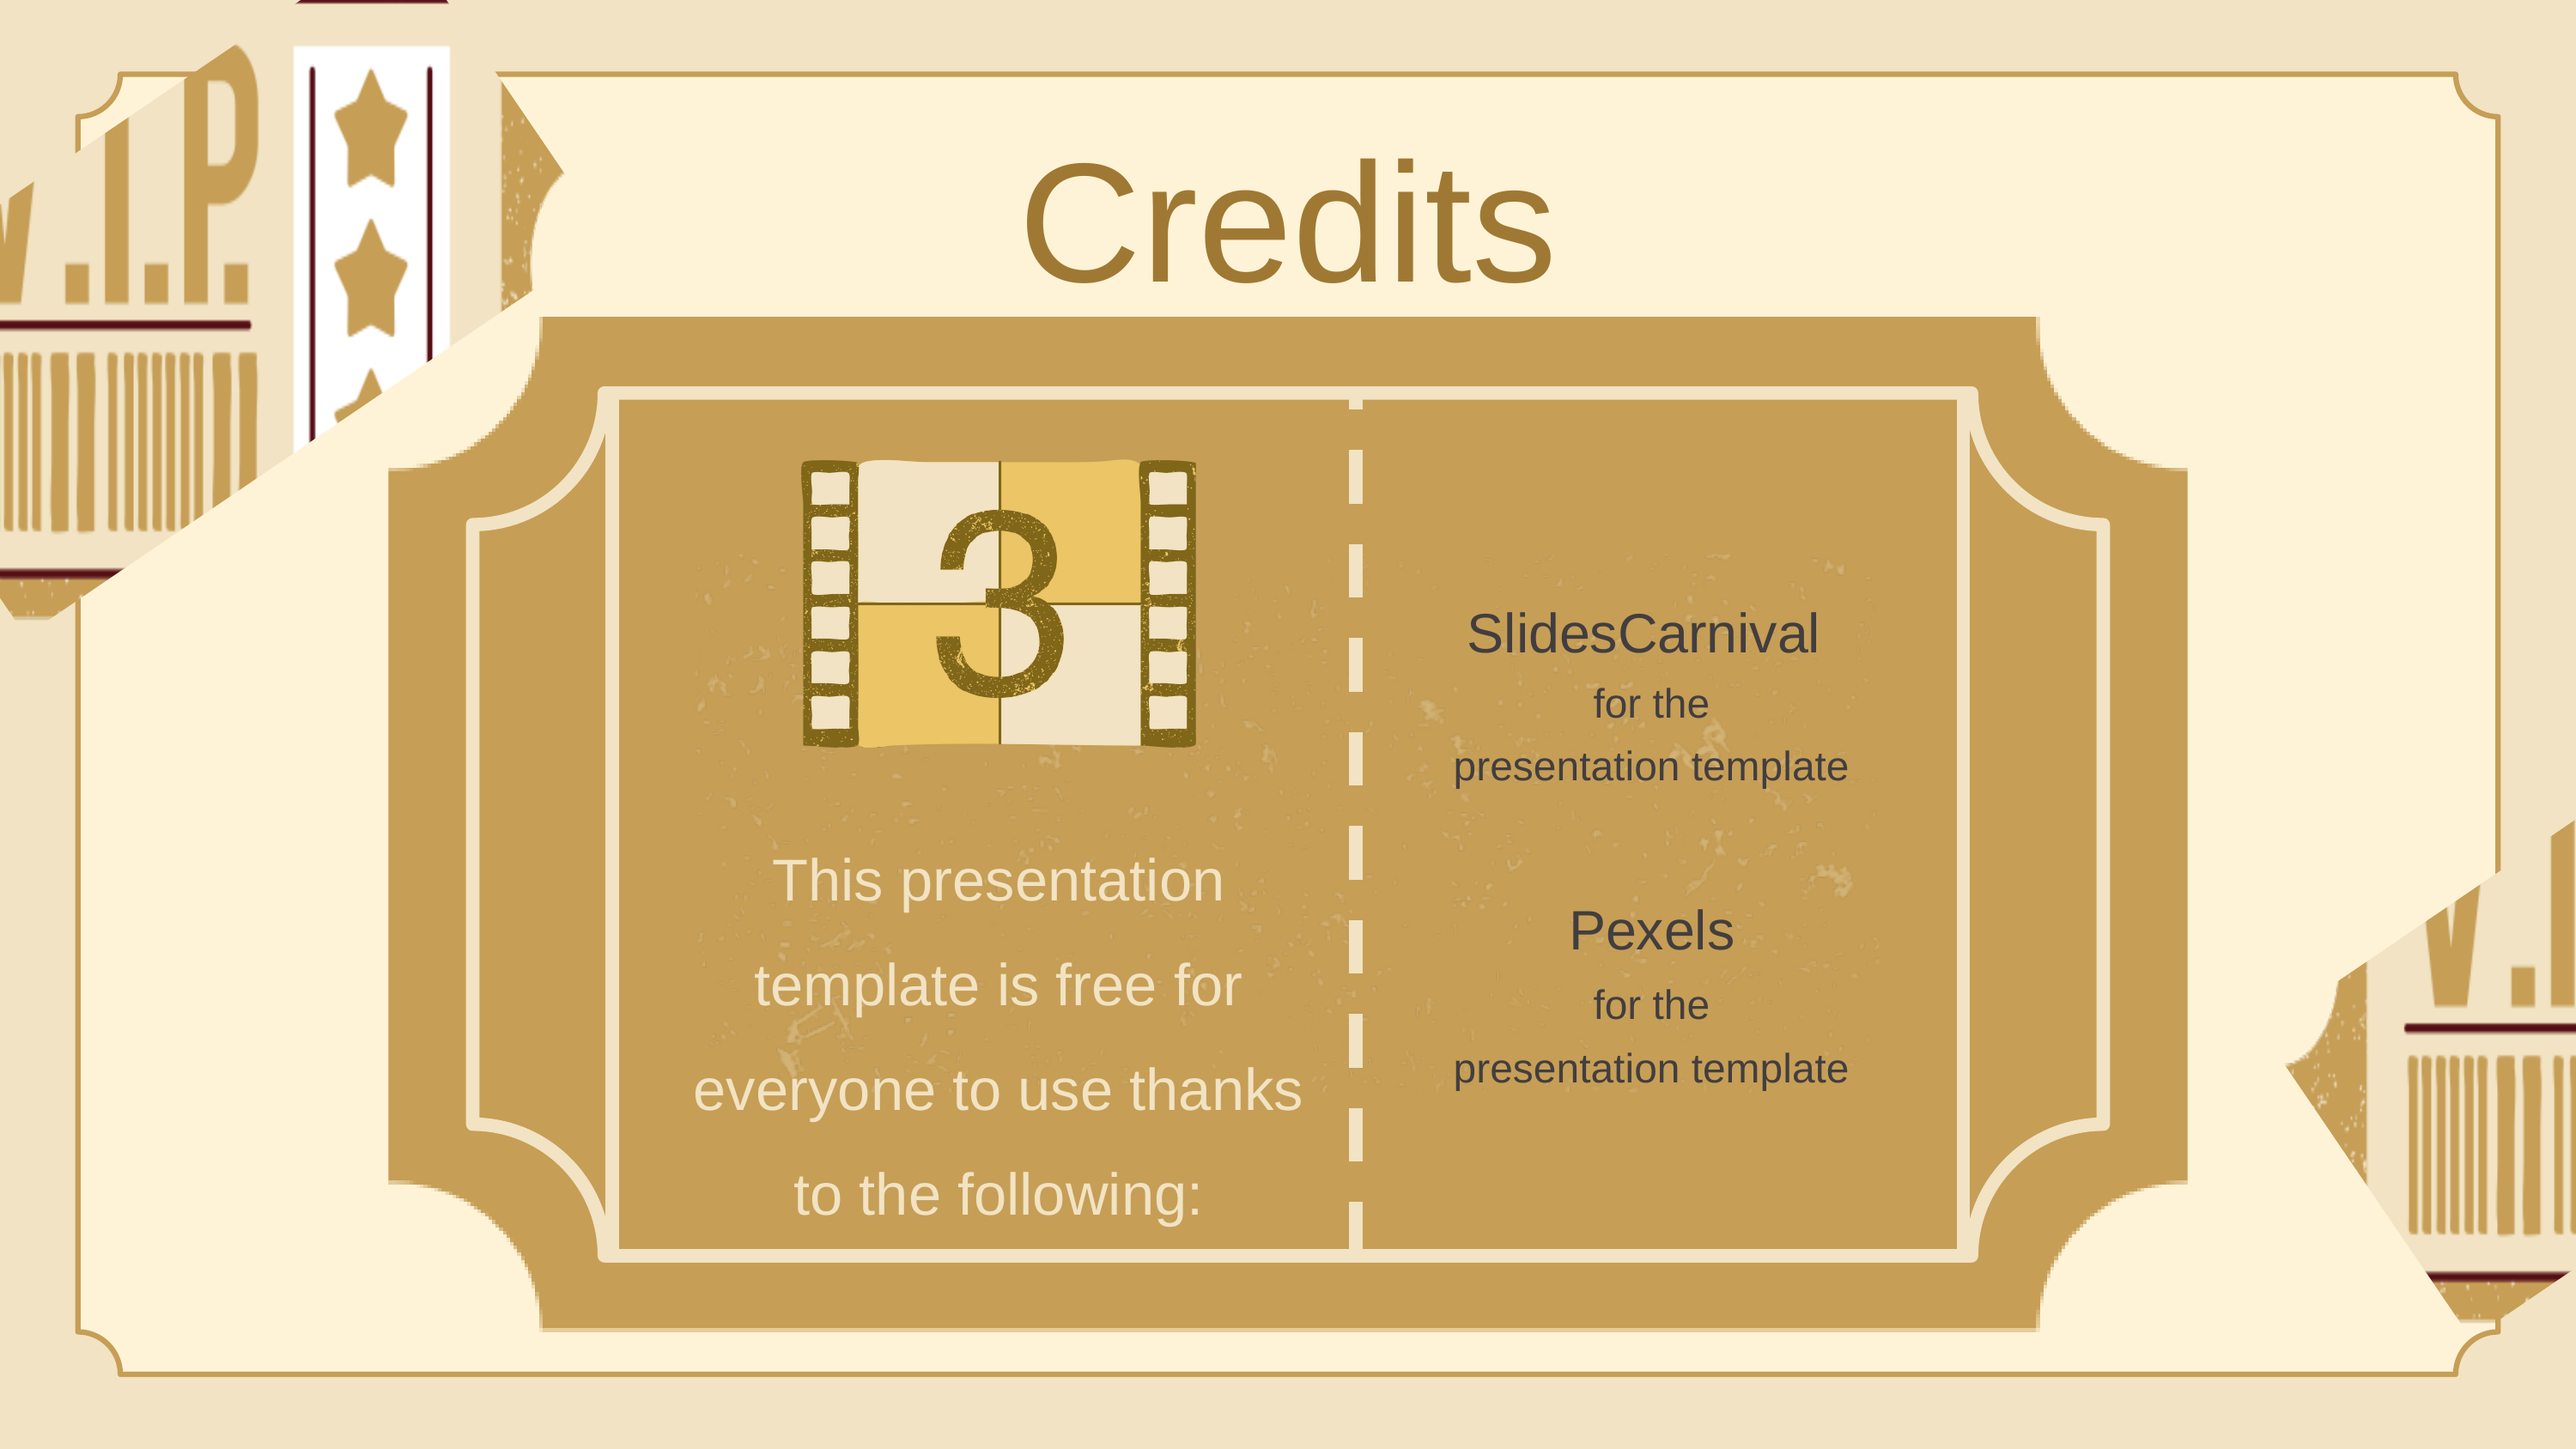

Credits

SlidesCarnival
for the
presentation template

This presentation template is free for everyone to use thanks
to the following:
Pexels
for the
presentation template